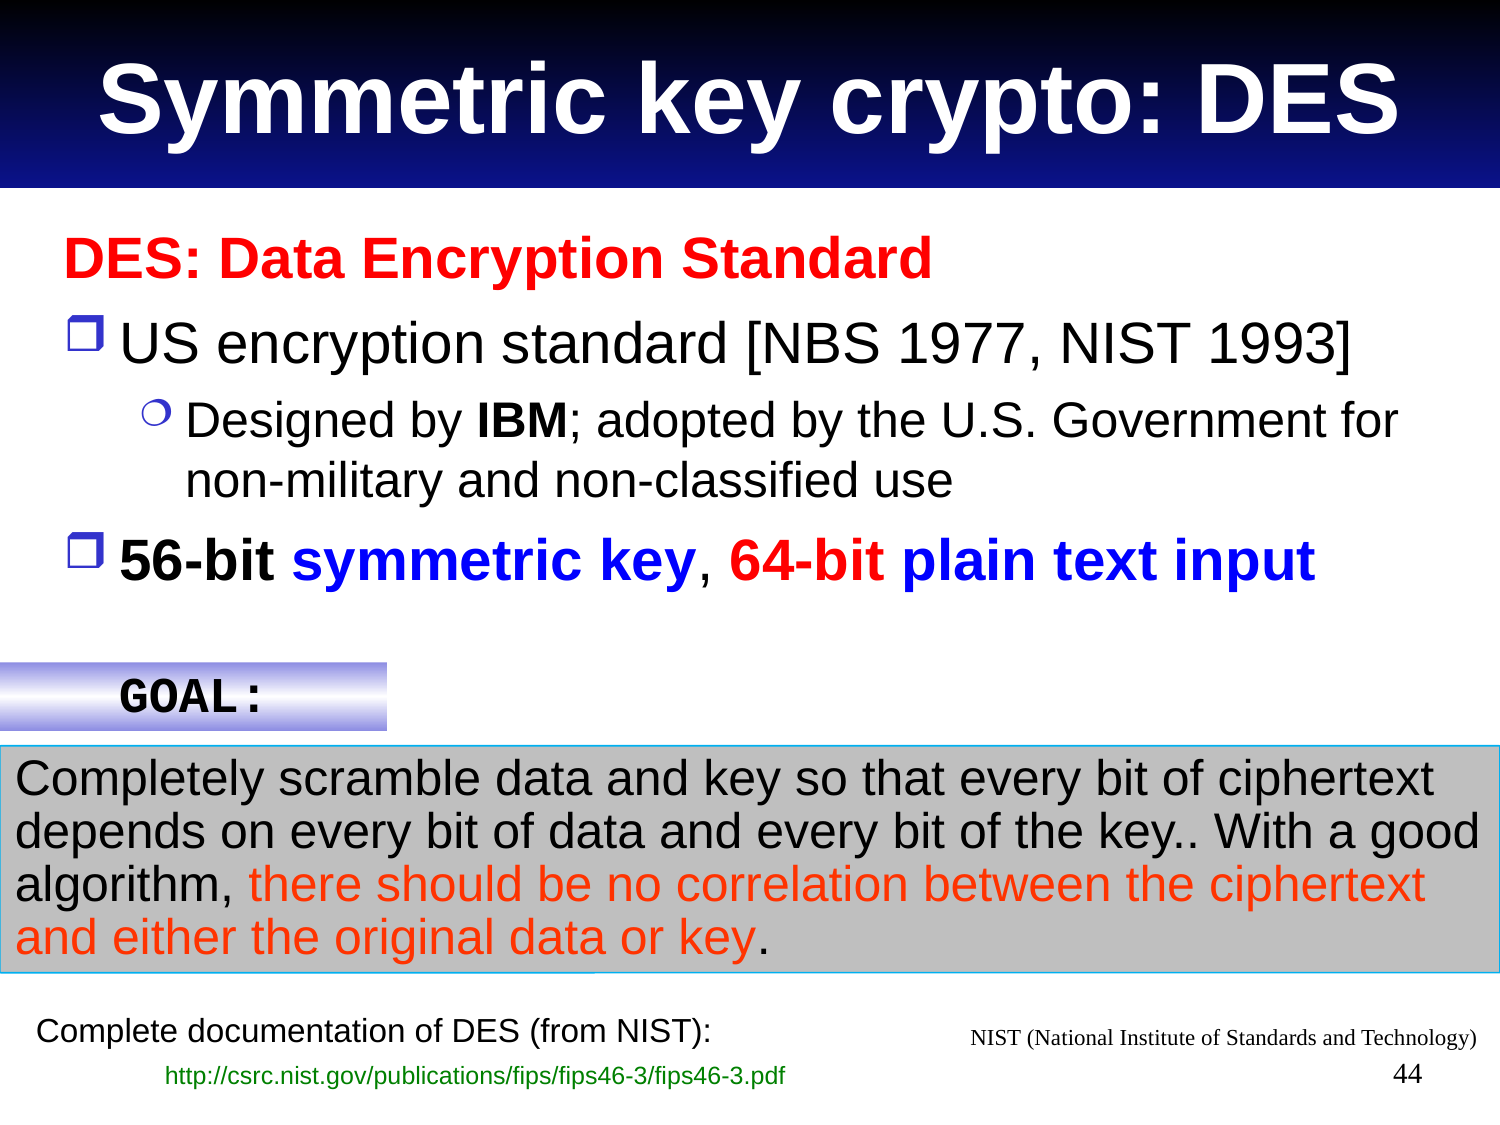

# Symmetric key crypto: DES
DES: Data Encryption Standard
US encryption standard [NBS 1977, NIST 1993]
Designed by IBM; adopted by the U.S. Government for non-military and non-classified use
56-bit symmetric key, 64-bit plain text input

GOAL:
Completely scramble data and key so that every bit of ciphertext depends on every bit of data and every bit of the key.. With a good algorithm, there should be no correlation between the ciphertext and either the original data or key.
Complete documentation of DES (from NIST):
 NIST (National Institute of Standards and Technology)
http://csrc.nist.gov/publications/fips/fips46-3/fips46-3.pdf